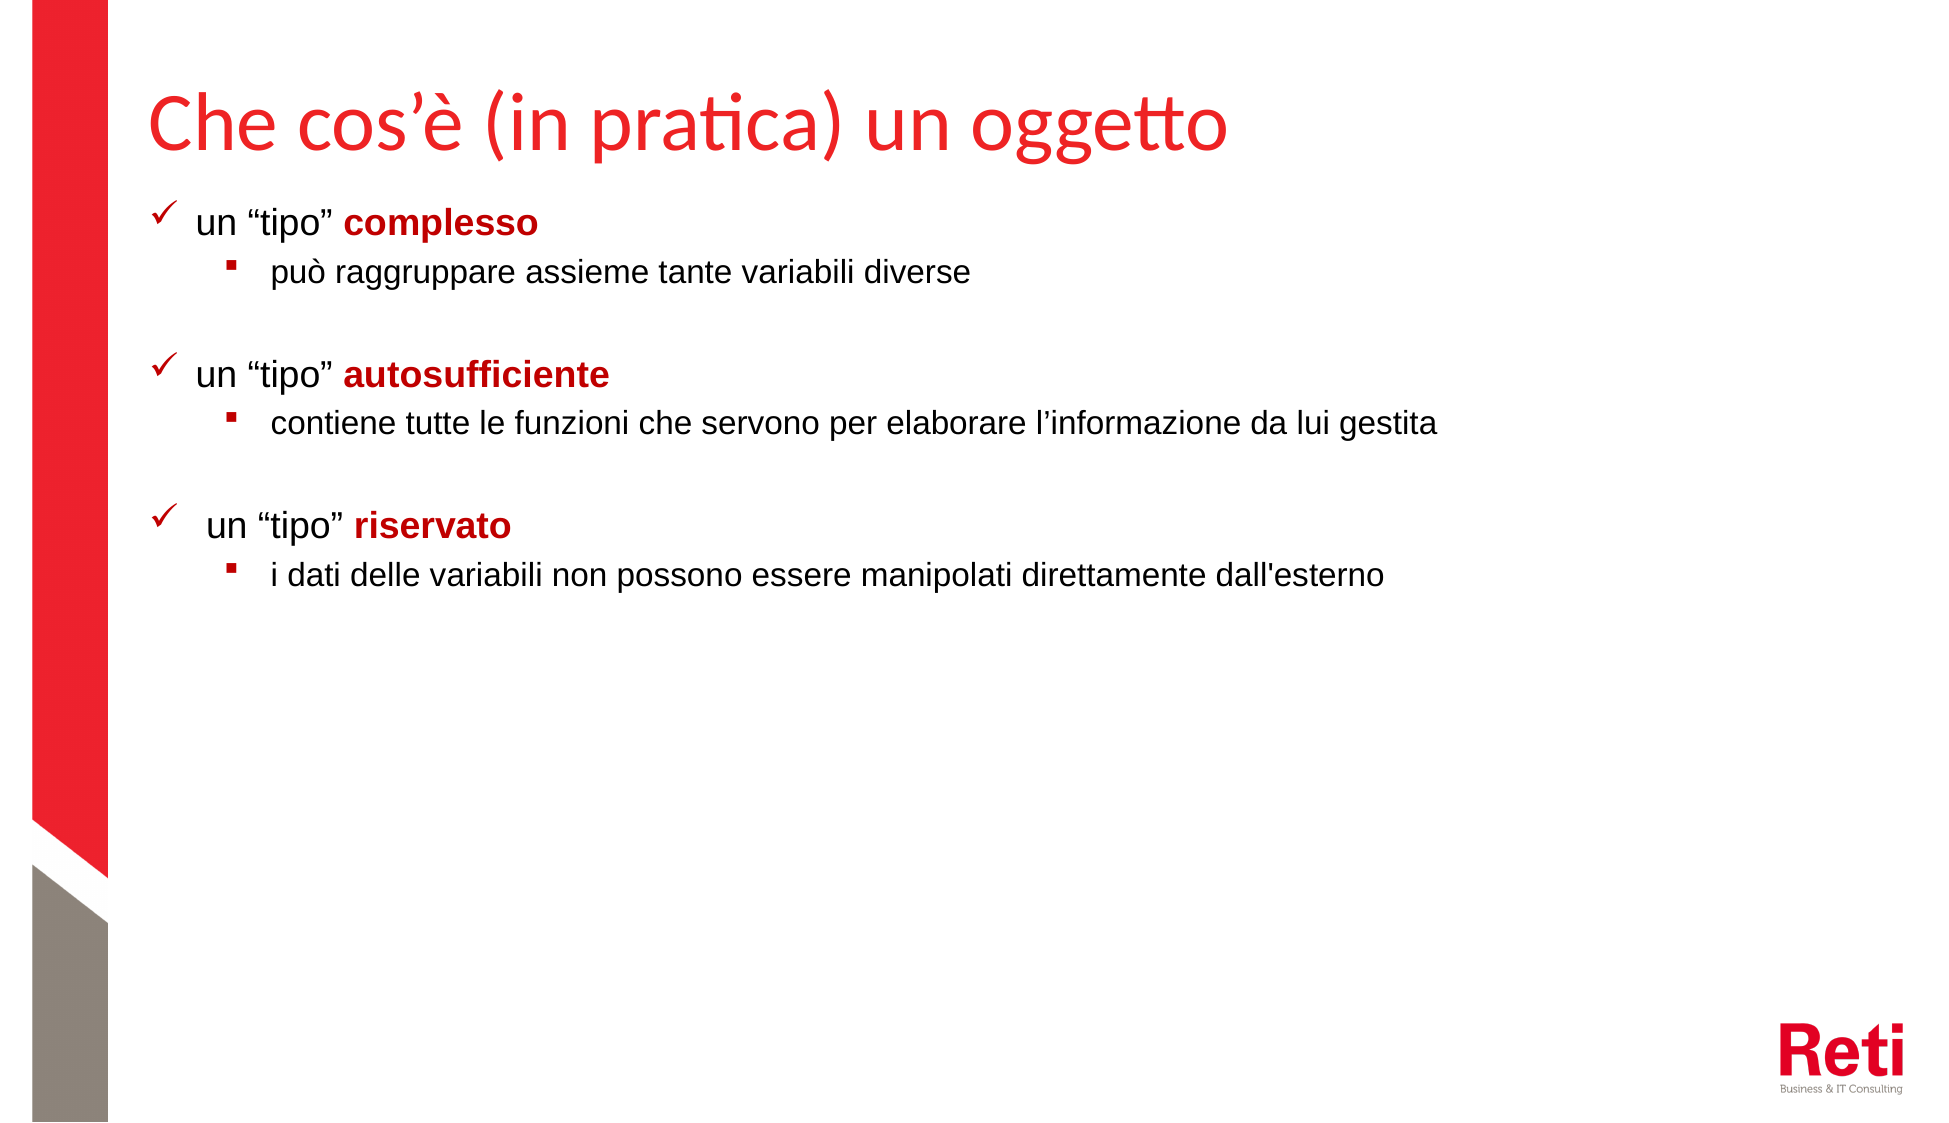

# Che cos’è (in pratica) un oggetto
un “tipo” complesso
può raggruppare assieme tante variabili diverse

un “tipo” autosufficiente
contiene tutte le funzioni che servono per elaborare l’informazione da lui gestita

 un “tipo” riservato
i dati delle variabili non possono essere manipolati direttamente dall'esterno